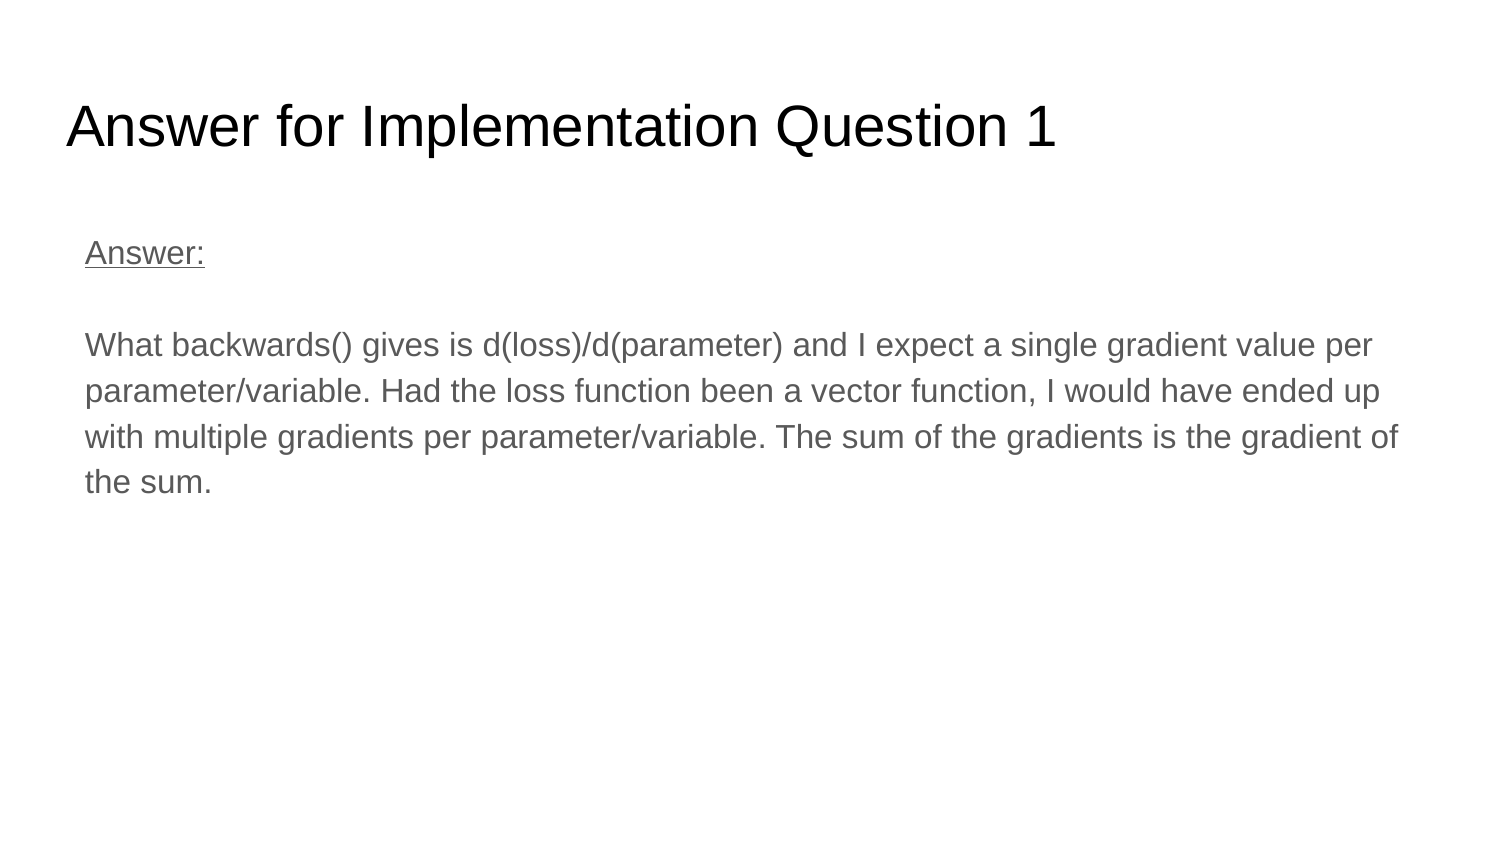

# Answer for Implementation Question 1
Answer:

What backwards() gives is d(loss)/d(parameter) and I expect a single gradient value per parameter/variable. Had the loss function been a vector function, I would have ended up with multiple gradients per parameter/variable. The sum of the gradients is the gradient of the sum.